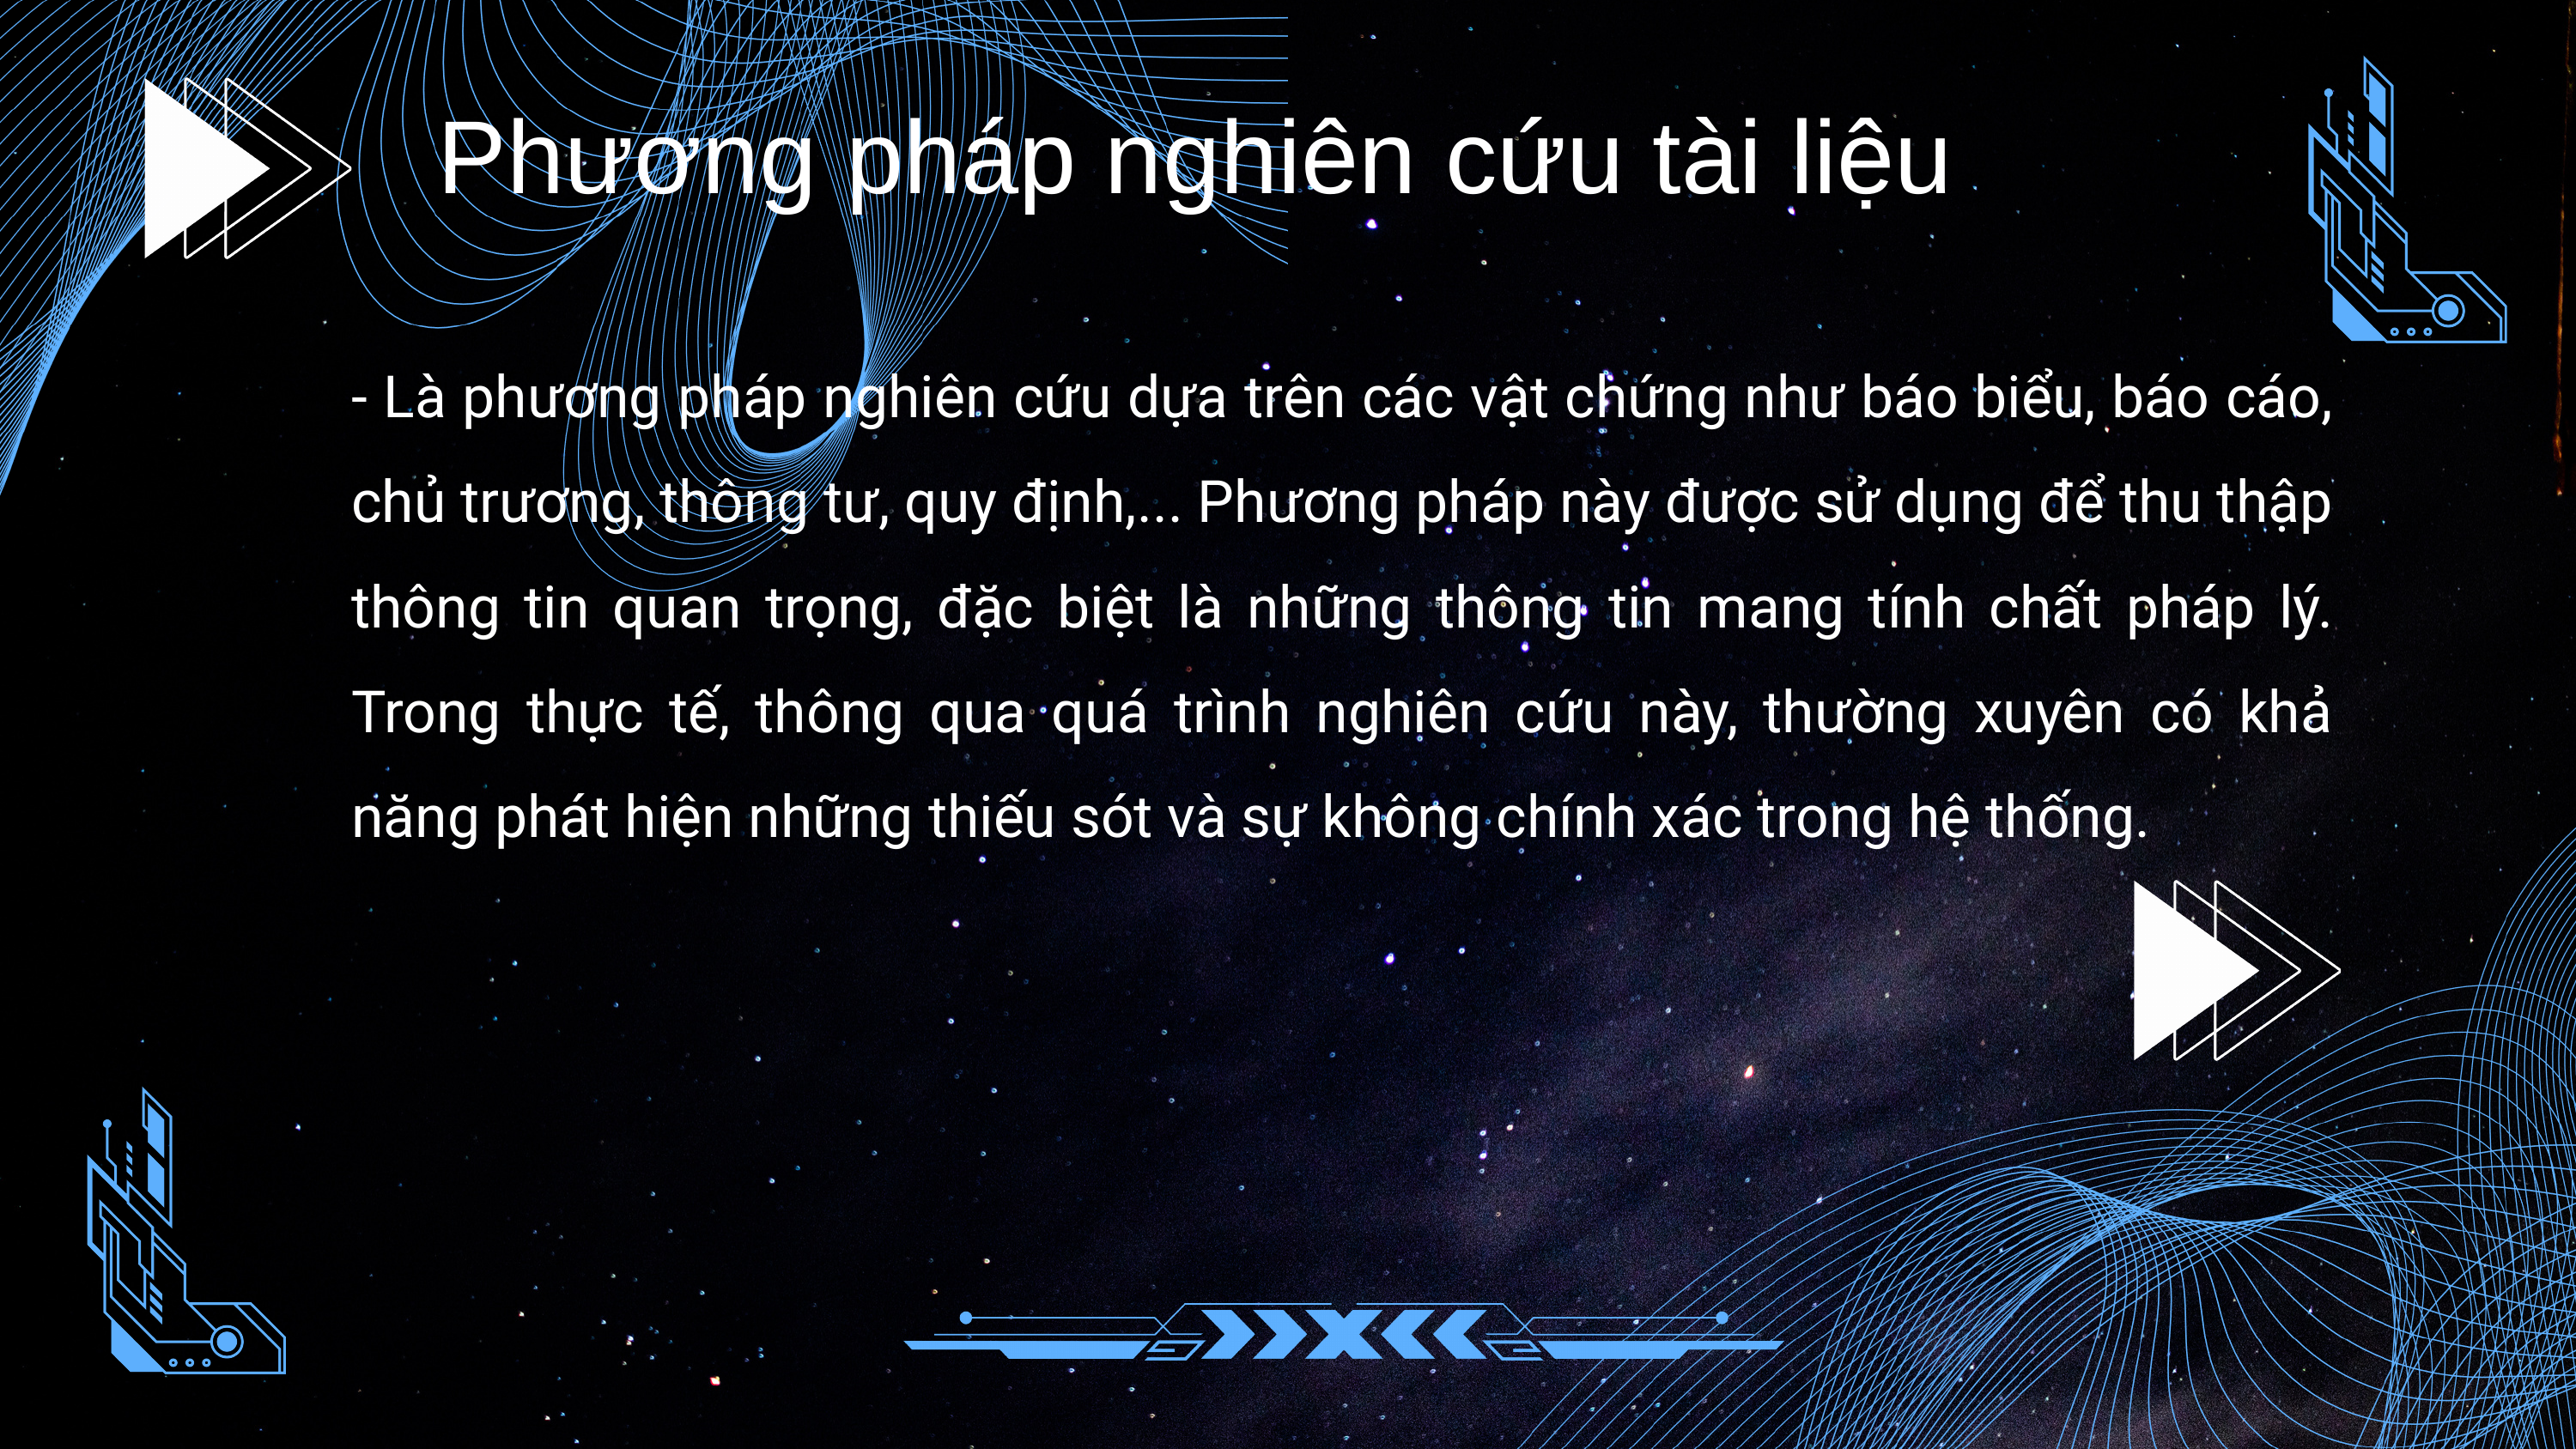

Phương pháp nghiên cứu tài liệu
- Là phương pháp nghiên cứu dựa trên các vật chứng như báo biểu, báo cáo, chủ trương, thông tư, quy định,... Phương pháp này được sử dụng để thu thập thông tin quan trọng, đặc biệt là những thông tin mang tính chất pháp lý. Trong thực tế, thông qua quá trình nghiên cứu này, thường xuyên có khả năng phát hiện những thiếu sót và sự không chính xác trong hệ thống.